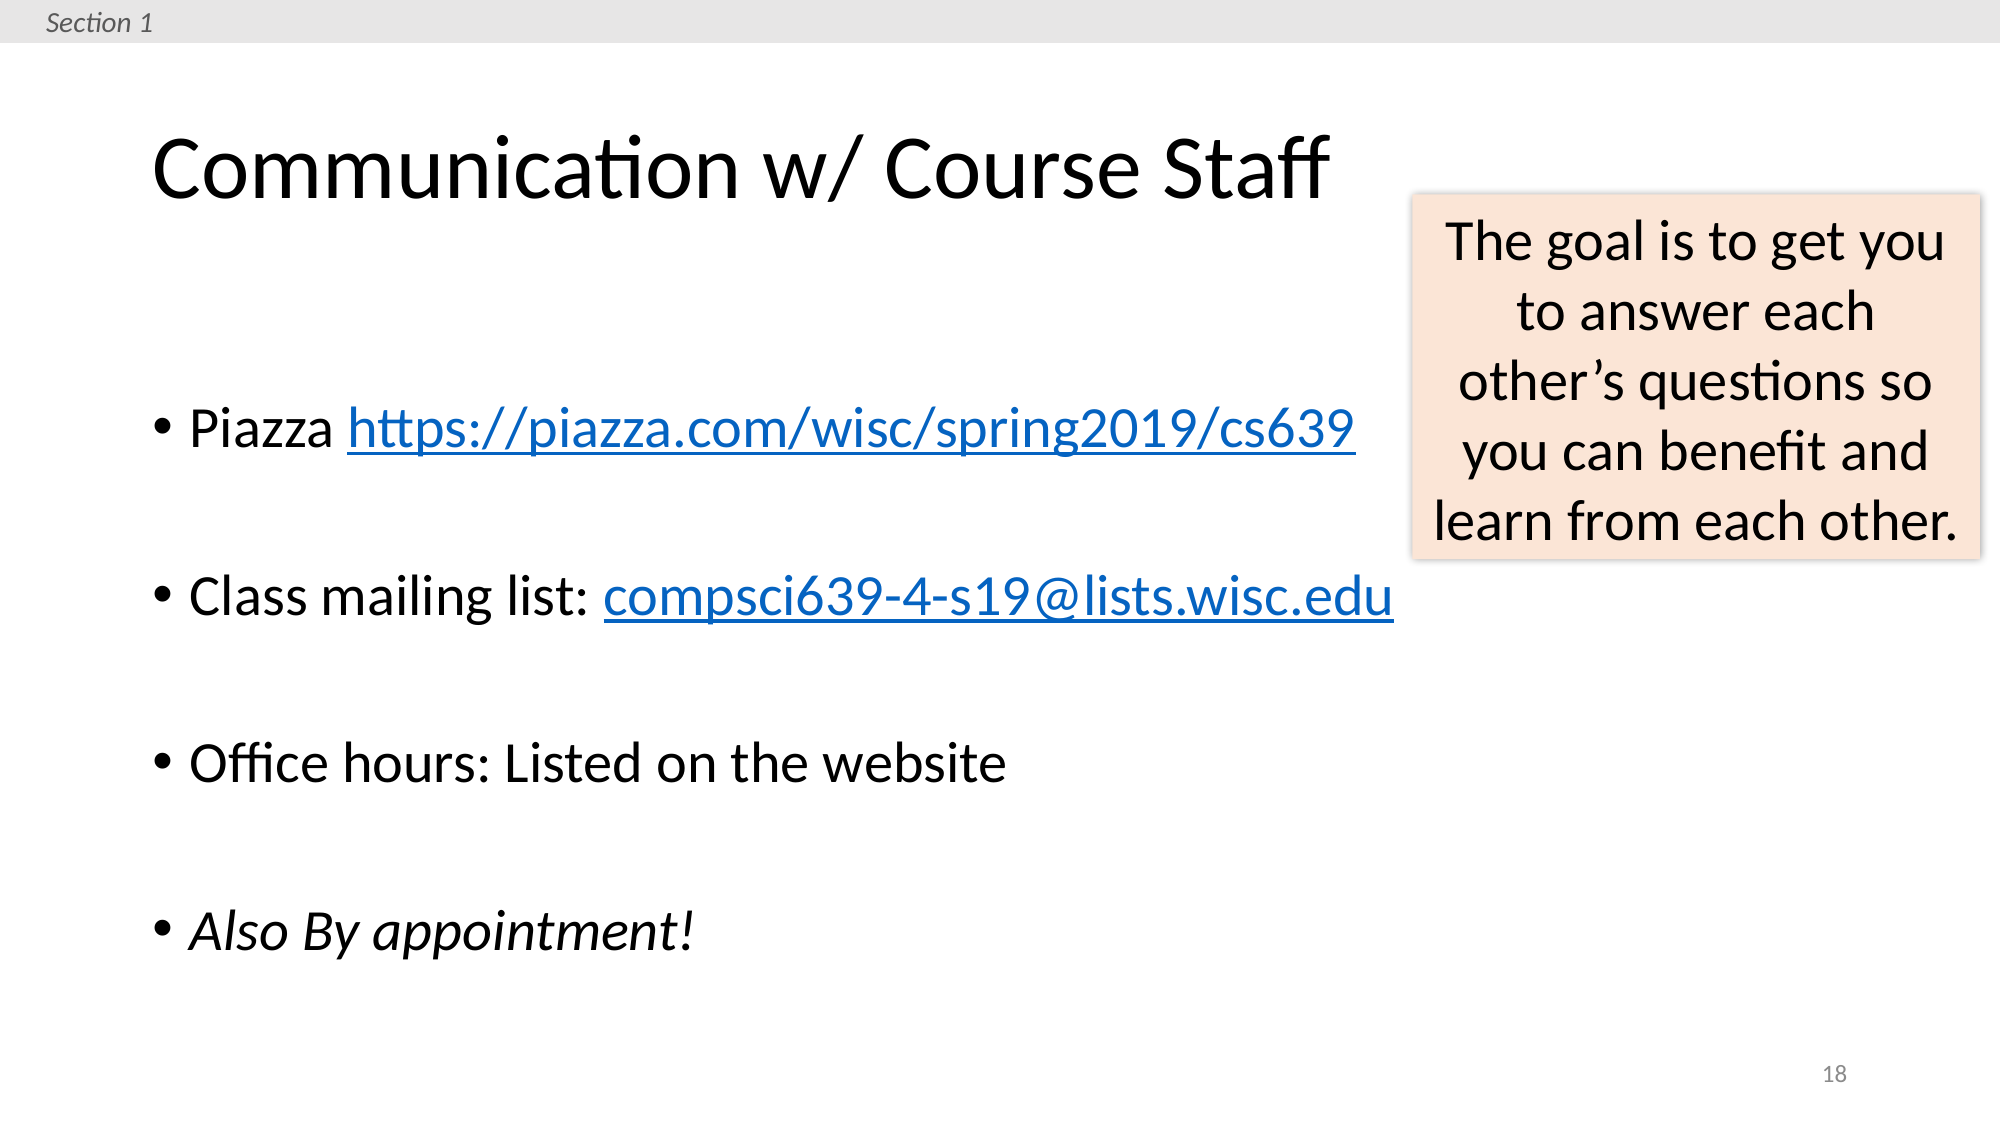

Section 1
# Communication w/ Course Staff
The goal is to get you to answer each other’s questions so you can benefit and learn from each other.

Piazza https://piazza.com/wisc/spring2019/cs639

Class mailing list: compsci639-4-s19@lists.wisc.edu

Office hours: Listed on the website

Also By appointment!

18